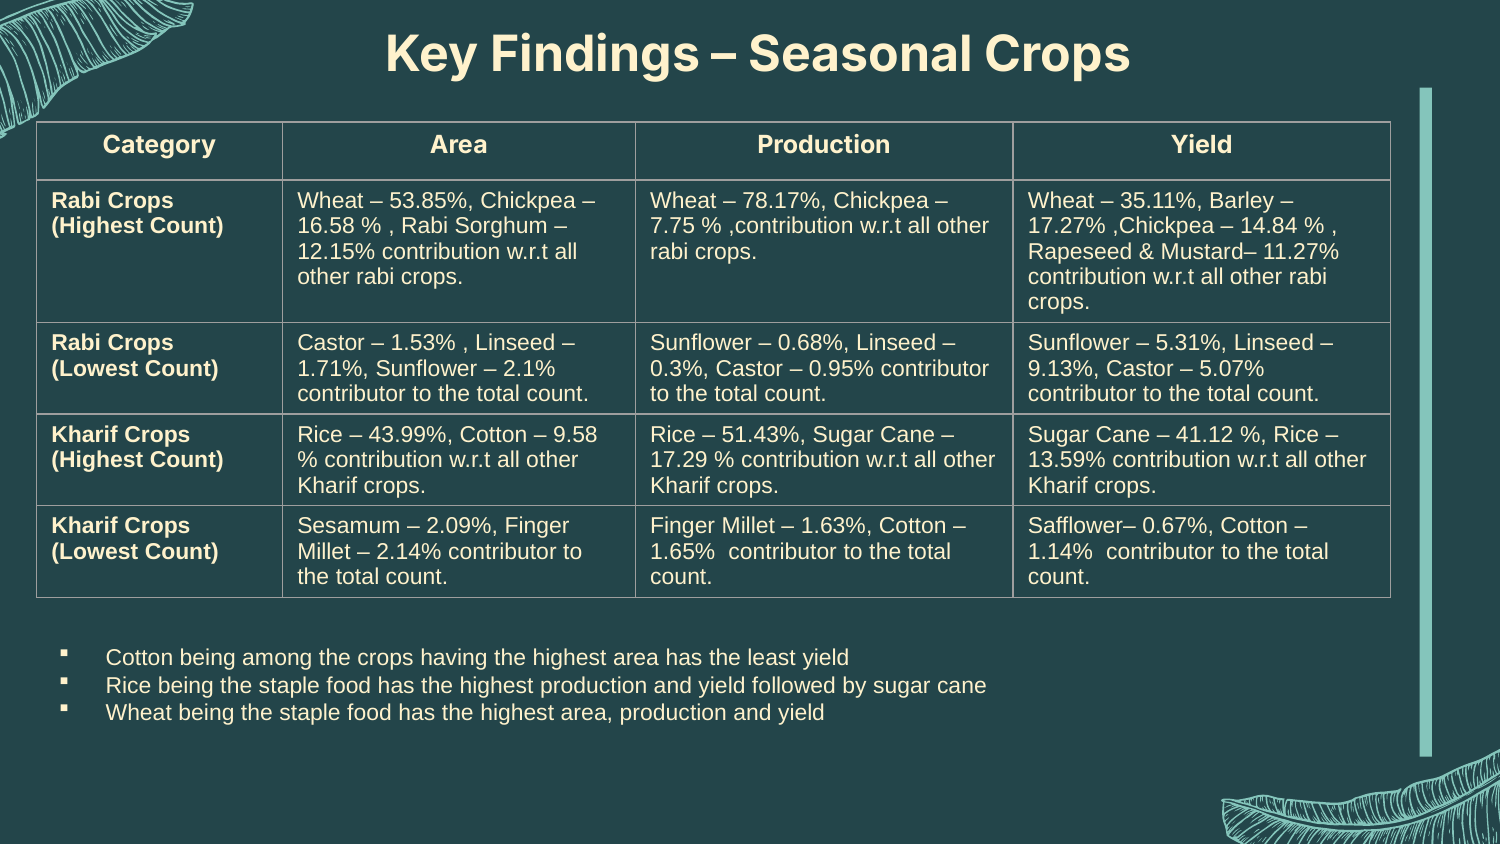

# Key Findings – Seasonal Crops
| Category | Area | Production | Yield |
| --- | --- | --- | --- |
| Rabi Crops (Highest Count) | Wheat – 53.85%, Chickpea – 16.58 % , Rabi Sorghum – 12.15% contribution w.r.t all other rabi crops. | Wheat – 78.17%, Chickpea – 7.75 % ,contribution w.r.t all other rabi crops. | Wheat – 35.11%, Barley – 17.27% ,Chickpea – 14.84 % , Rapeseed & Mustard– 11.27% contribution w.r.t all other rabi crops. |
| Rabi Crops (Lowest Count) | Castor – 1.53% , Linseed – 1.71%, Sunflower – 2.1% contributor to the total count. | Sunflower – 0.68%, Linseed – 0.3%, Castor – 0.95% contributor to the total count. | Sunflower – 5.31%, Linseed – 9.13%, Castor – 5.07% contributor to the total count. |
| Kharif Crops (Highest Count) | Rice – 43.99%, Cotton – 9.58 % contribution w.r.t all other Kharif crops. | Rice – 51.43%, Sugar Cane – 17.29 % contribution w.r.t all other Kharif crops. | Sugar Cane – 41.12 %, Rice – 13.59% contribution w.r.t all other Kharif crops. |
| Kharif Crops (Lowest Count) | Sesamum – 2.09%, Finger Millet – 2.14% contributor to the total count. | Finger Millet – 1.63%, Cotton – 1.65% contributor to the total count. | Safflower– 0.67%, Cotton – 1.14% contributor to the total count. |
Cotton being among the crops having the highest area has the least yield
Rice being the staple food has the highest production and yield followed by sugar cane
Wheat being the staple food has the highest area, production and yield